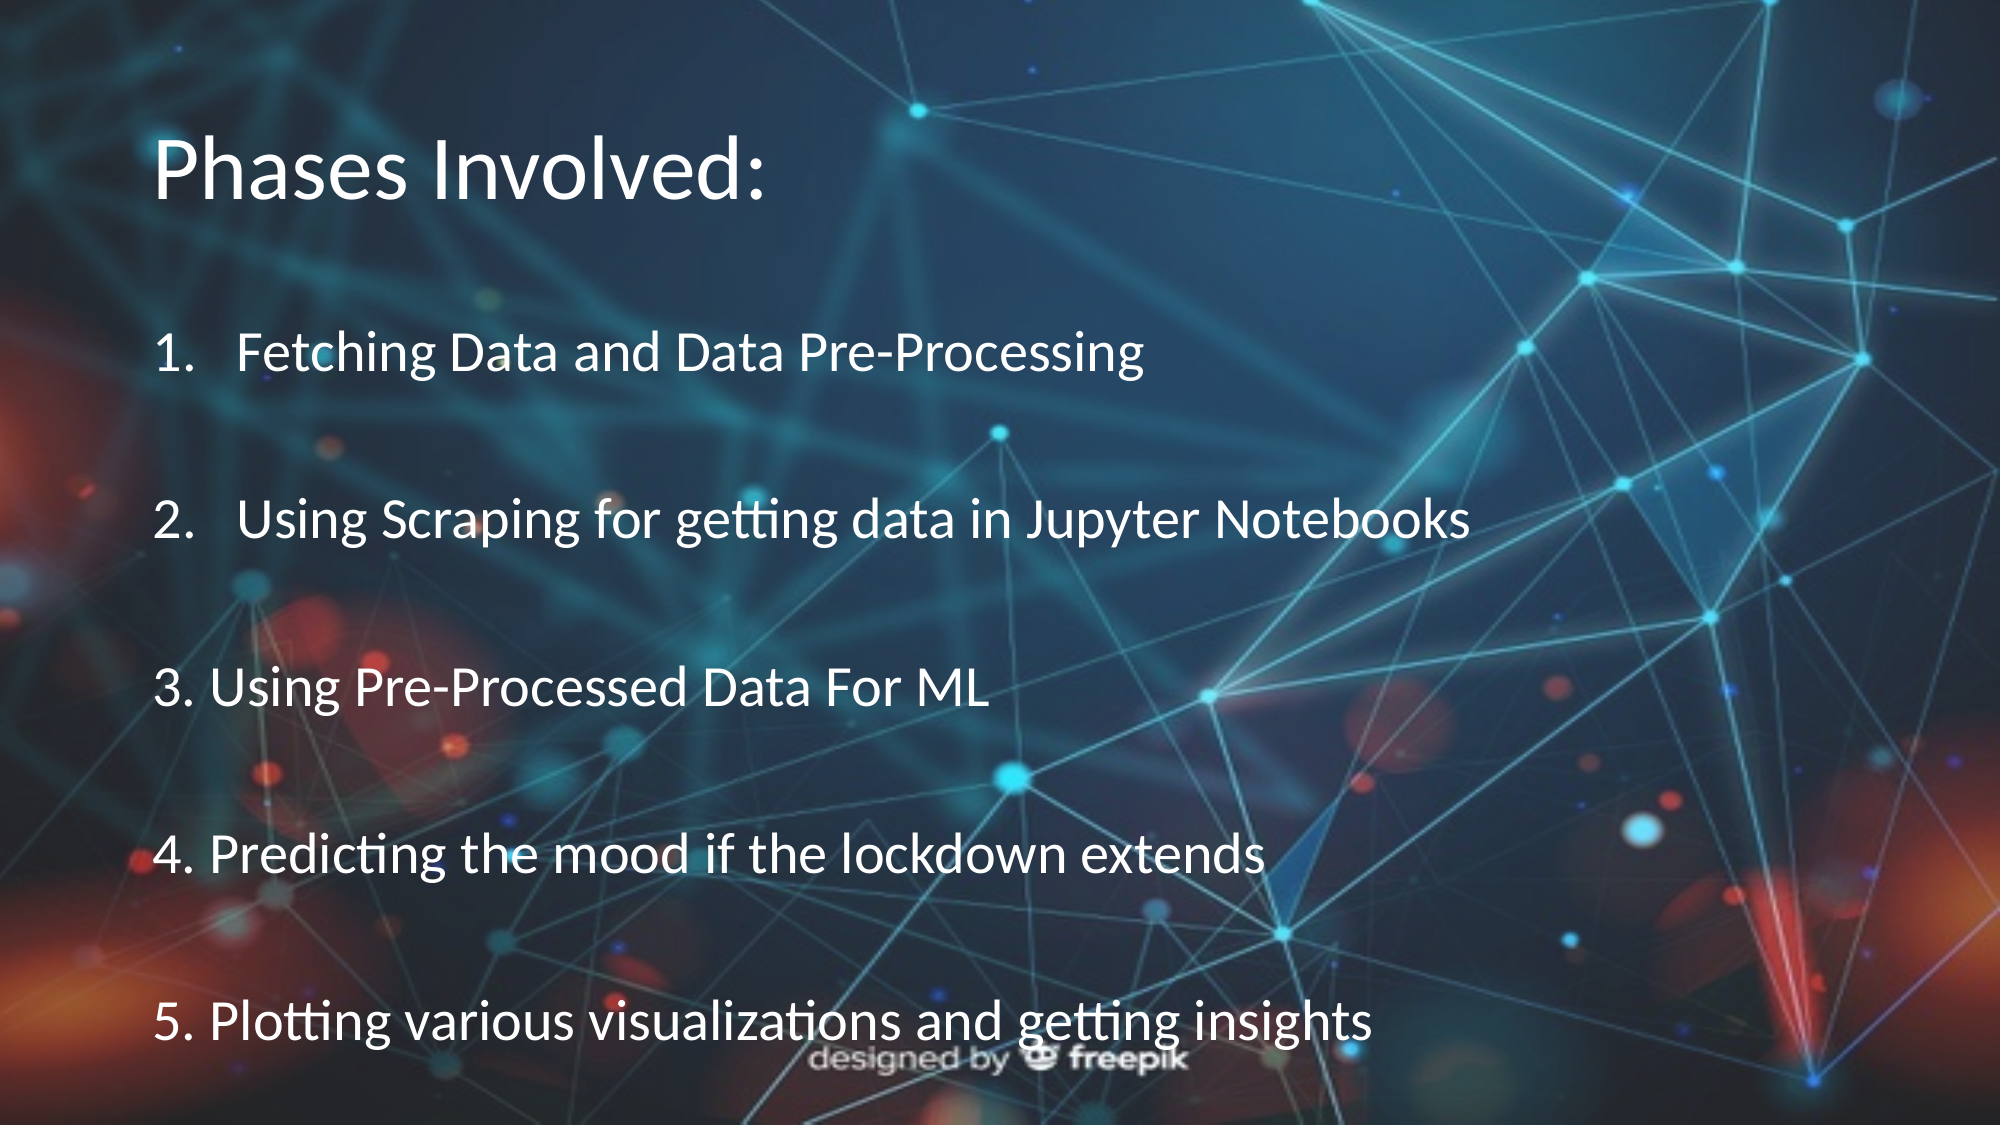

# Phases Involved:
Fetching Data and Data Pre-Processing

Using Scraping for getting data in Jupyter Notebooks

3. Using Pre-Processed Data For ML

4. Predicting the mood if the lockdown extends

5. Plotting various visualizations and getting insights